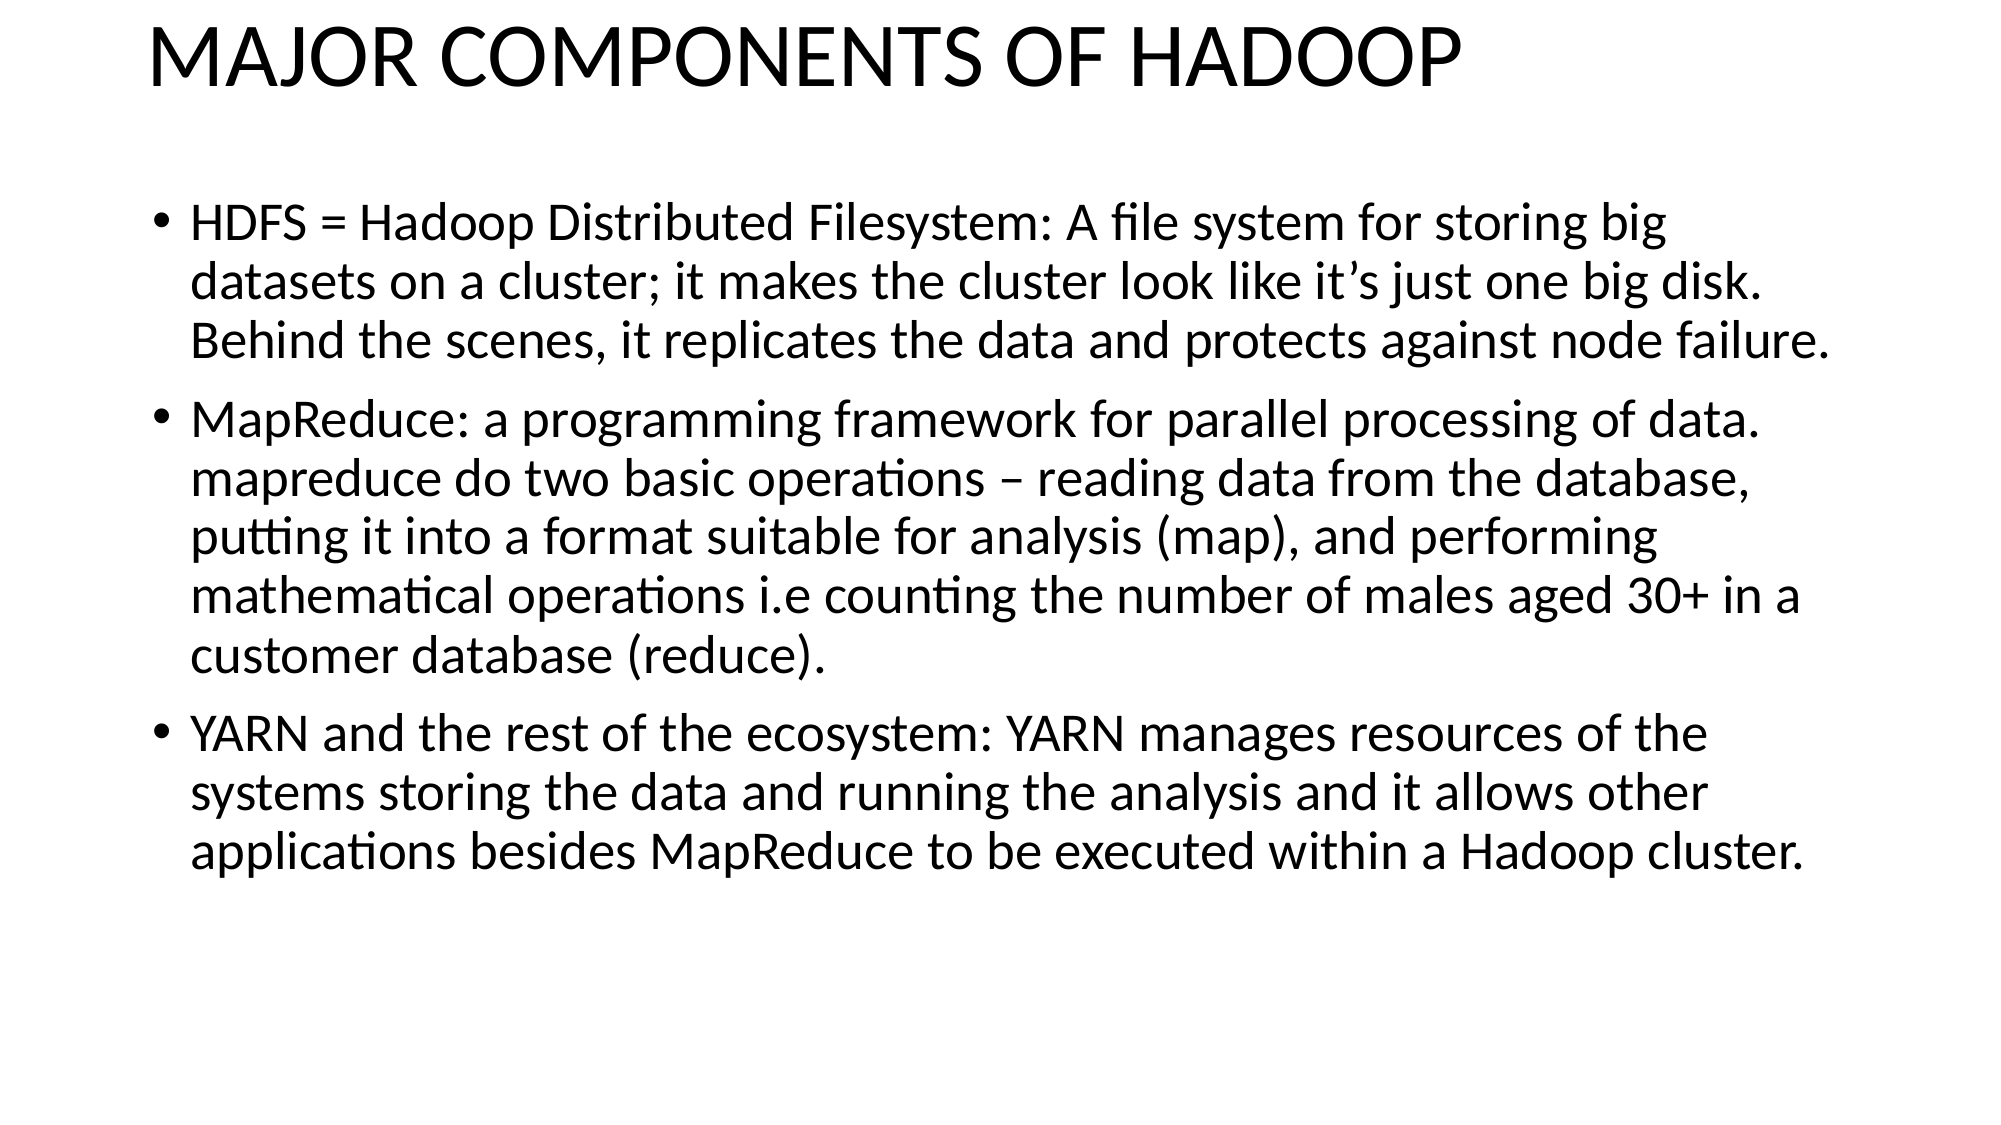

# MAJOR COMPONENTS OF HADOOP
HDFS = Hadoop Distributed Filesystem: A file system for storing big datasets on a cluster; it makes the cluster look like it’s just one big disk. Behind the scenes, it replicates the data and protects against node failure.
MapReduce: a programming framework for parallel processing of data. mapreduce do two basic operations – reading data from the database, putting it into a format suitable for analysis (map), and performing mathematical operations i.e counting the number of males aged 30+ in a customer database (reduce).
YARN and the rest of the ecosystem: YARN manages resources of the systems storing the data and running the analysis and it allows other applications besides MapReduce to be executed within a Hadoop cluster.